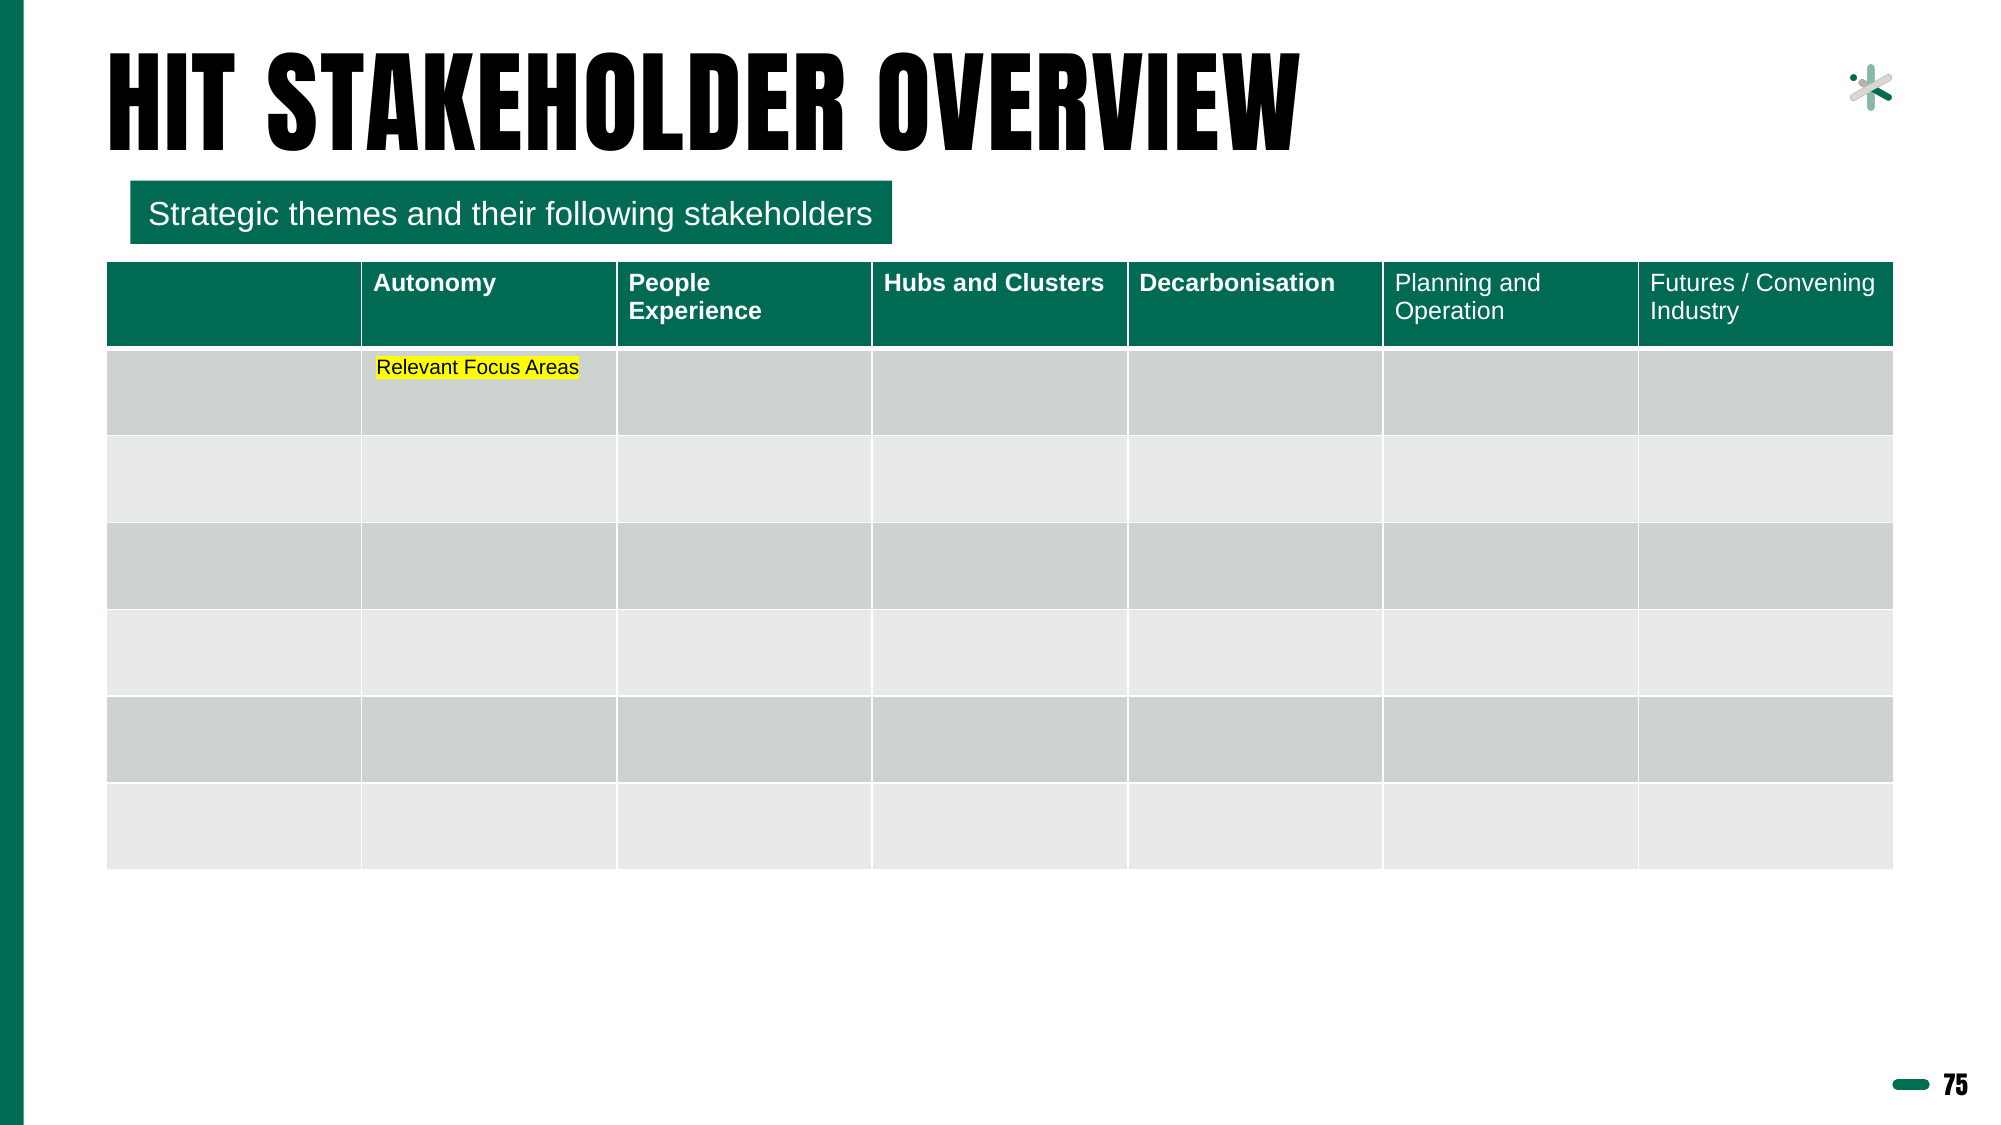

# HIT stakeholder overview
Strategic themes and their following stakeholders
|  | Autonomy | People Experience | Hubs and Clusters | Decarbonisation | Planning and Operation | Futures / Convening Industry |
| --- | --- | --- | --- | --- | --- | --- |
|  | Relevant Focus Areas |  |  |  |  |  |
|  |  |  |  |  |  |  |
|  |  |  |  |  |  |  |
|  |  |  |  |  |  |  |
|  |  |  |  |  |  |  |
|  |  |  |  |  |  |  |
Strategic themes and Tier 1 stakeholder map
Lorem ipsum
Lorem ipsum dolor sit amet